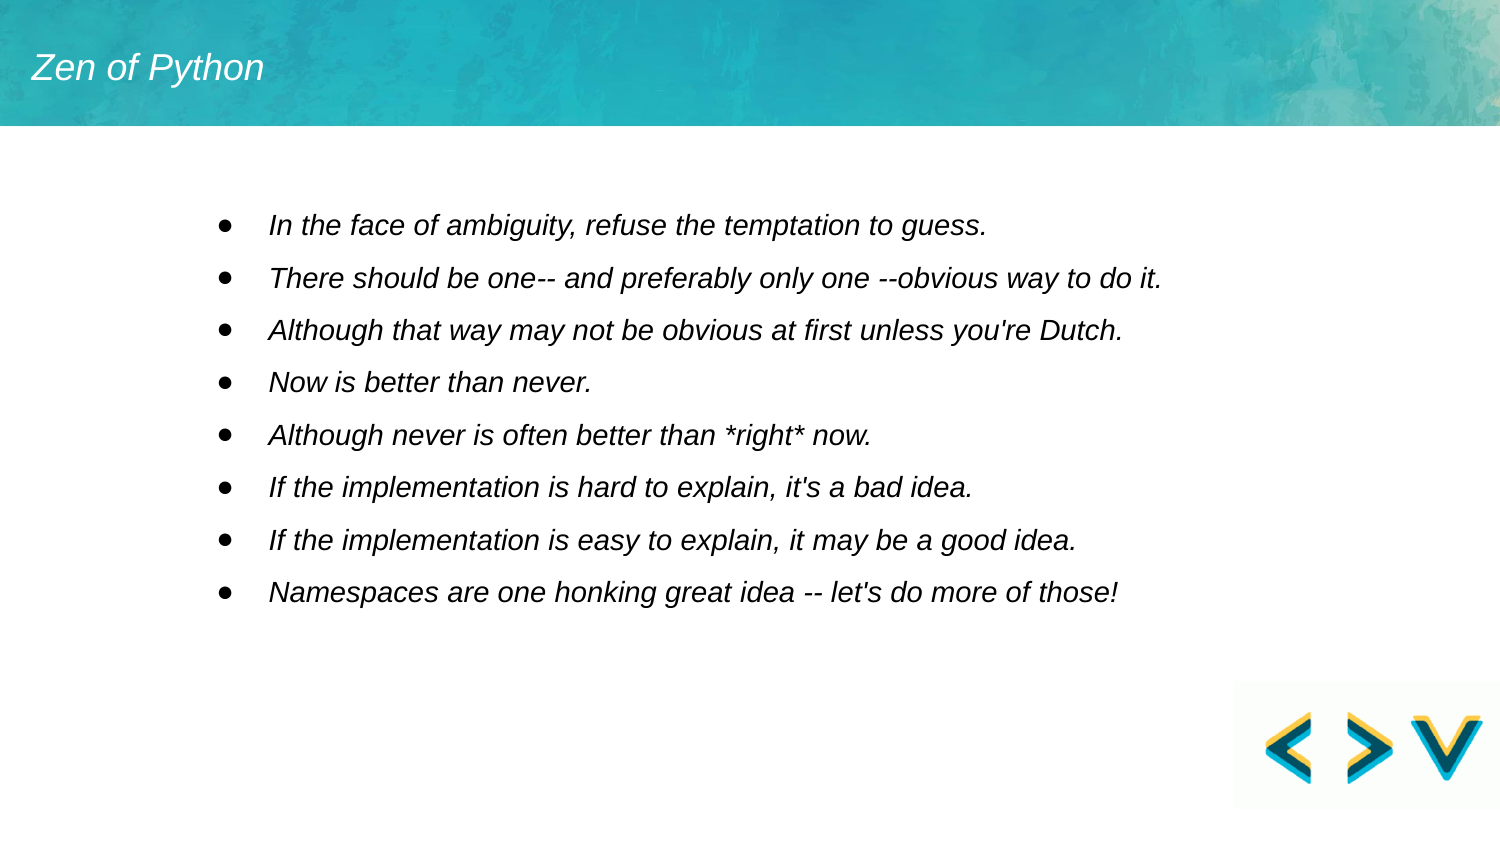

Zen of Python
In the face of ambiguity, refuse the temptation to guess.
There should be one-- and preferably only one --obvious way to do it.
Although that way may not be obvious at first unless you're Dutch.
Now is better than never.
Although never is often better than *right* now.
If the implementation is hard to explain, it's a bad idea.
If the implementation is easy to explain, it may be a good idea.
Namespaces are one honking great idea -- let's do more of those!